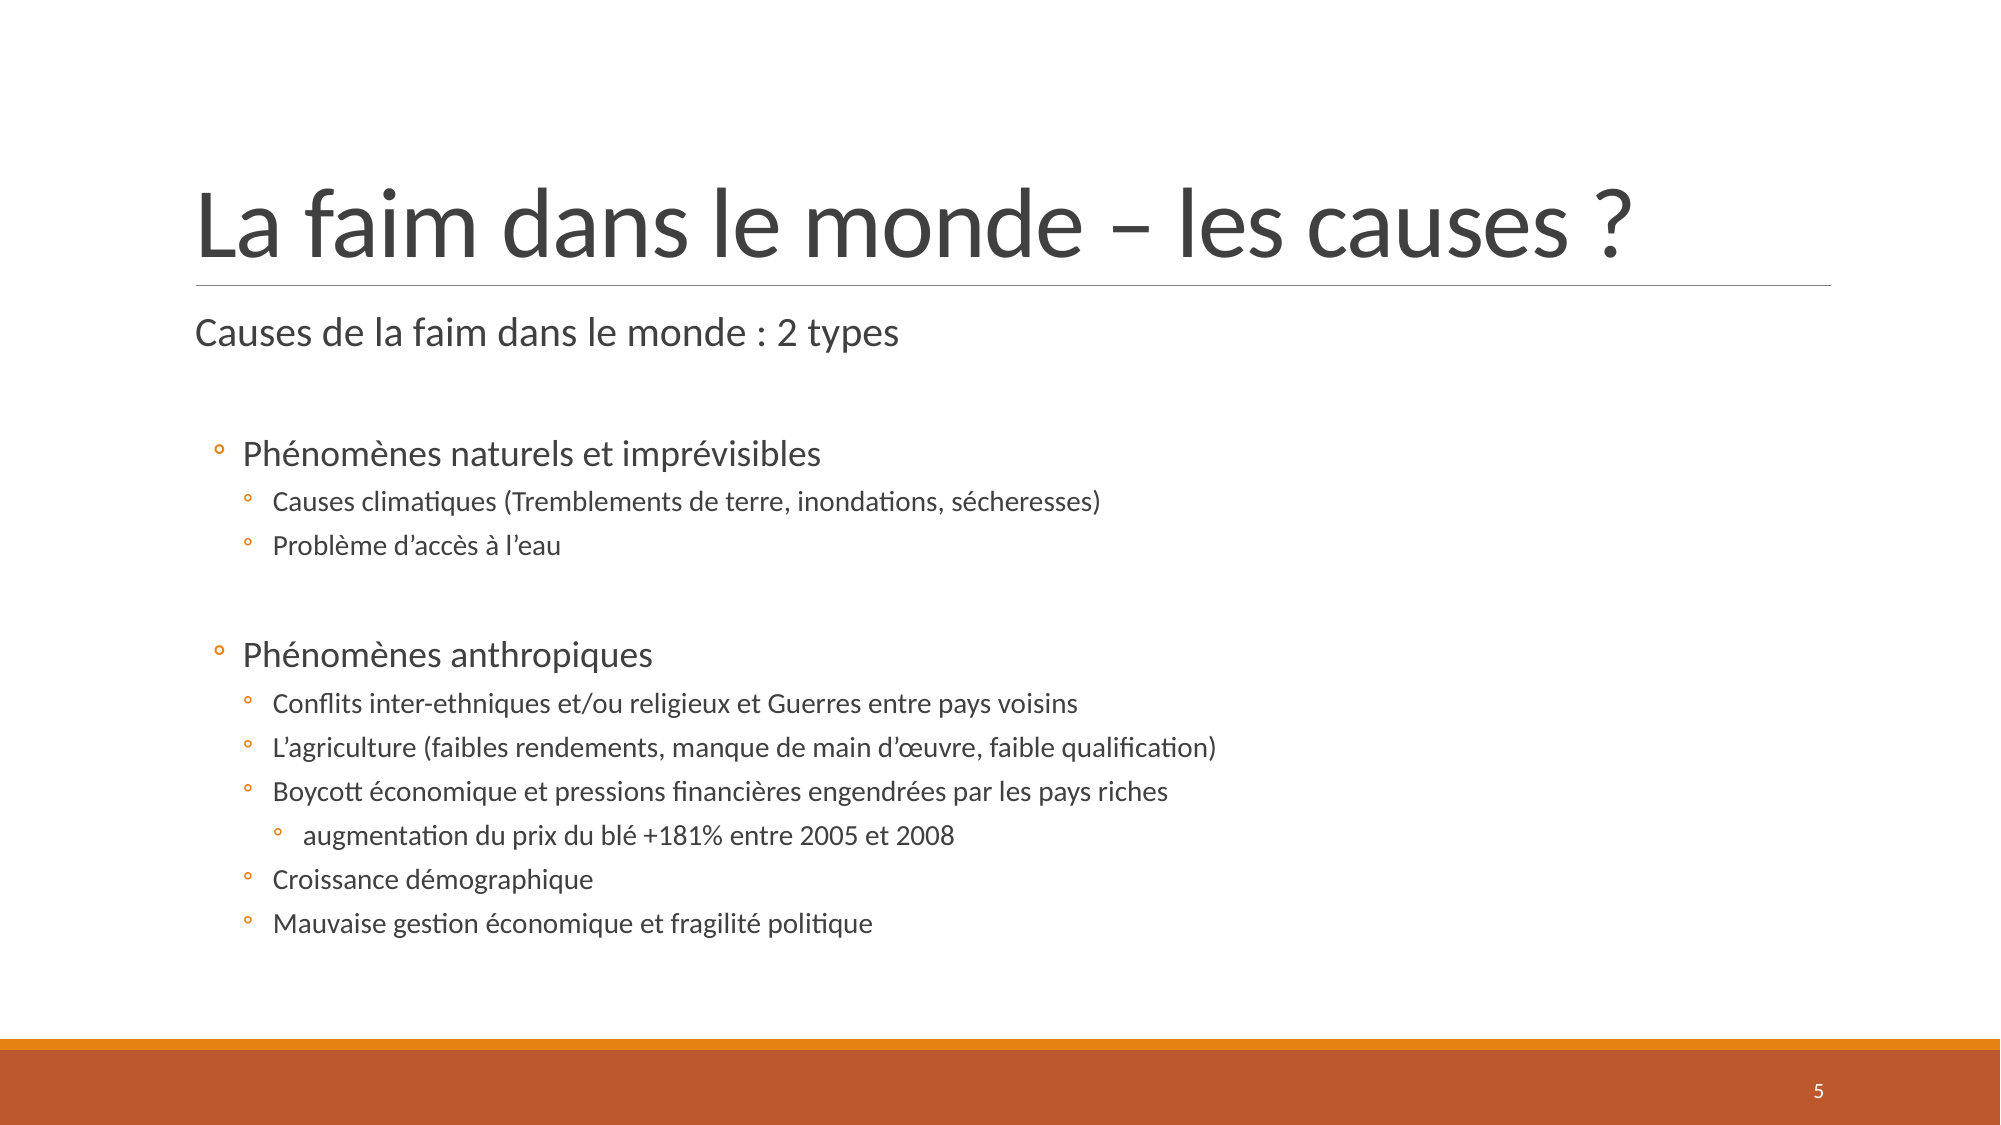

# La faim dans le monde – les causes ?
Causes de la faim dans le monde : 2 types

Phénomènes naturels et imprévisibles
Causes climatiques (Tremblements de terre, inondations, sécheresses)
Problème d’accès à l’eau

Phénomènes anthropiques
Conflits inter-ethniques et/ou religieux et Guerres entre pays voisins
L’agriculture (faibles rendements, manque de main d’œuvre, faible qualification)
Boycott économique et pressions financières engendrées par les pays riches
augmentation du prix du blé +181% entre 2005 et 2008
Croissance démographique
Mauvaise gestion économique et fragilité politique

5